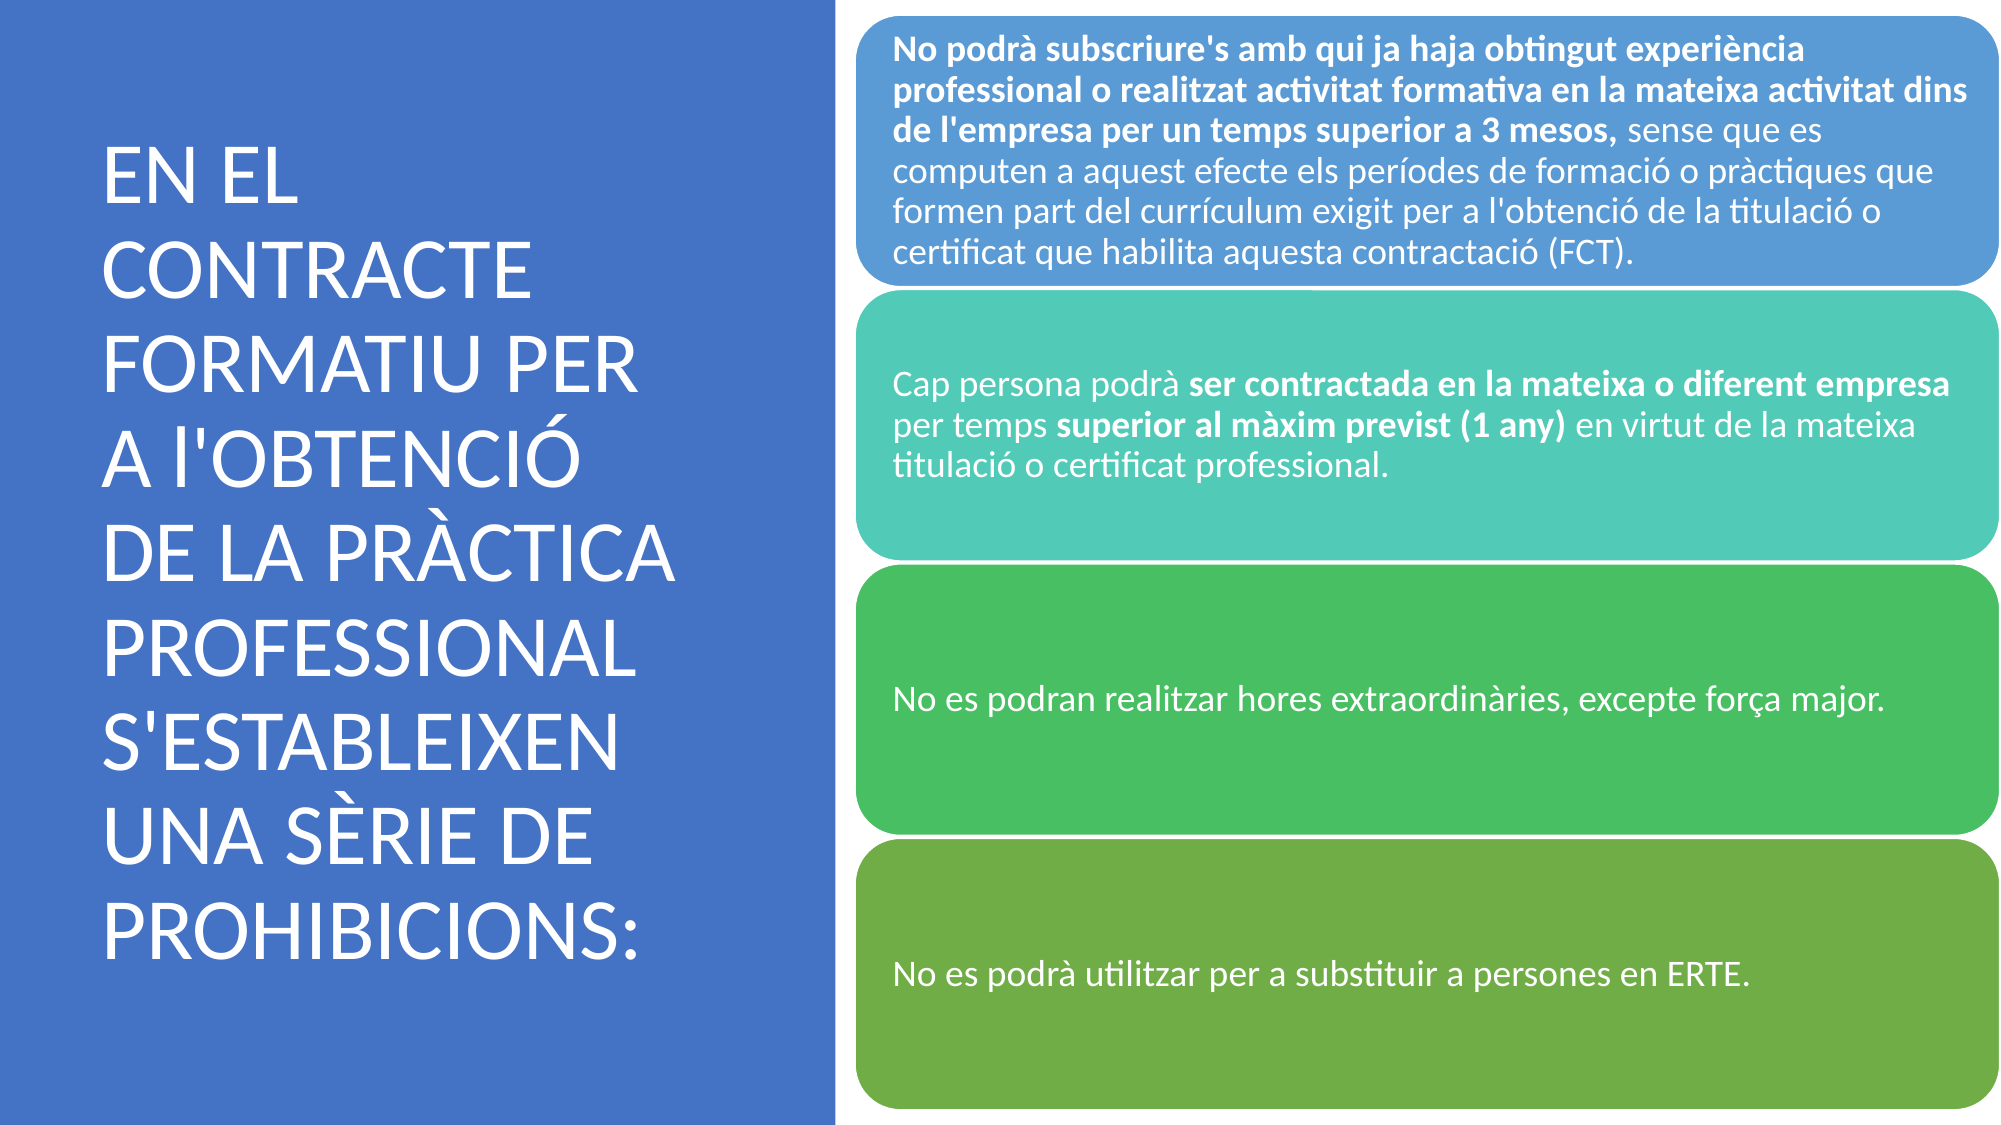

No podrà subscriure's amb qui ja haja obtingut experiència professional o realitzat activitat formativa en la mateixa activitat dins de l'empresa per un temps superior a 3 mesos, sense que es computen a aquest efecte els períodes de formació o pràctiques que formen part del currículum exigit per a l'obtenció de la titulació o certificat que habilita aquesta contractació (FCT).
Cap persona podrà ser contractada en la mateixa o diferent empresa per temps superior al màxim previst (1 any) en virtut de la mateixa titulació o certificat professional.
No es podran realitzar hores extraordinàries, excepte força major.
No es podrà utilitzar per a substituir a persones en ERTE.
# EN EL CONTRACTE FORMATIU PER A l'OBTENCIÓ DE LA PRÀCTICA PROFESSIONAL S'ESTABLEIXEN UNA SÈRIE DE PROHIBICIONS: